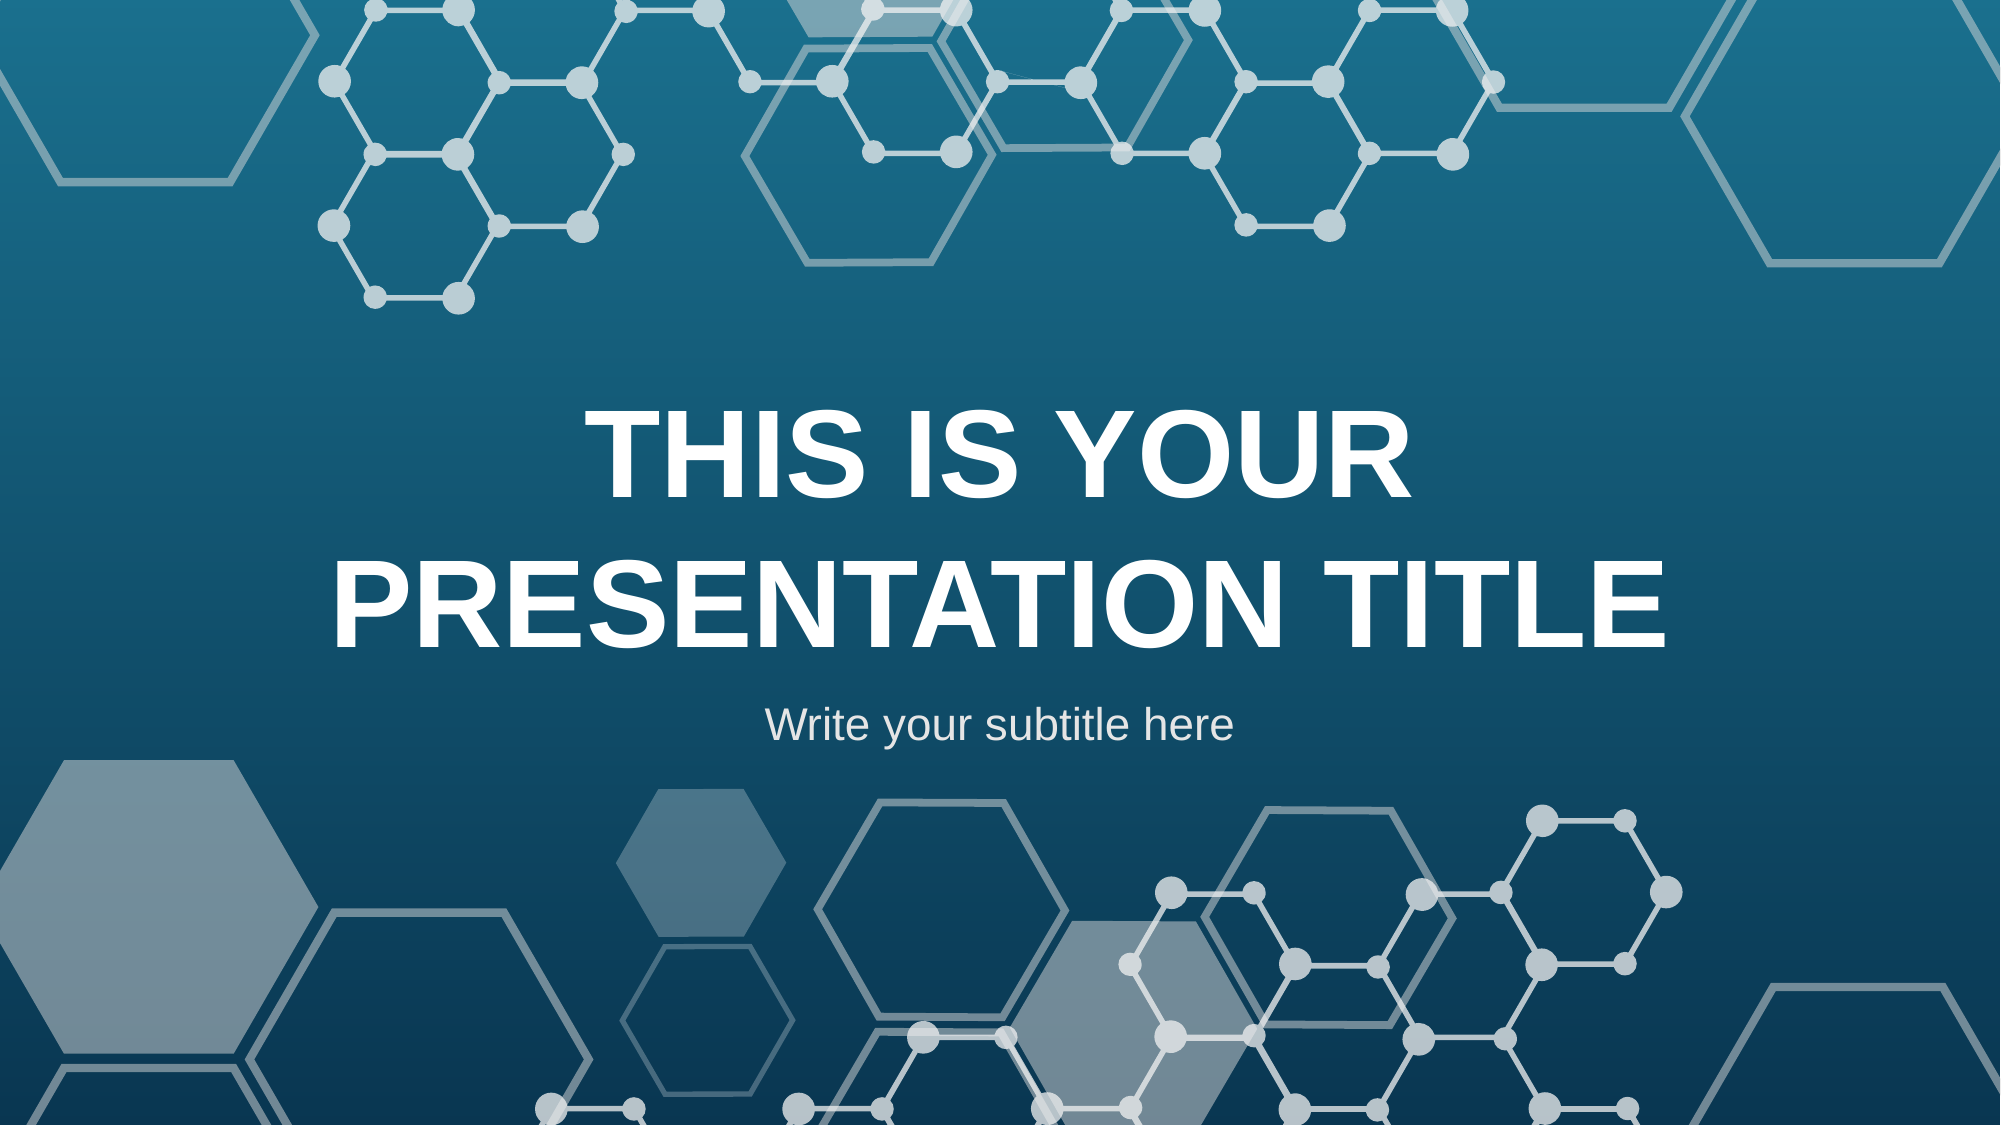

THIS IS YOUR PRESENTATION TITLE
Write your subtitle here